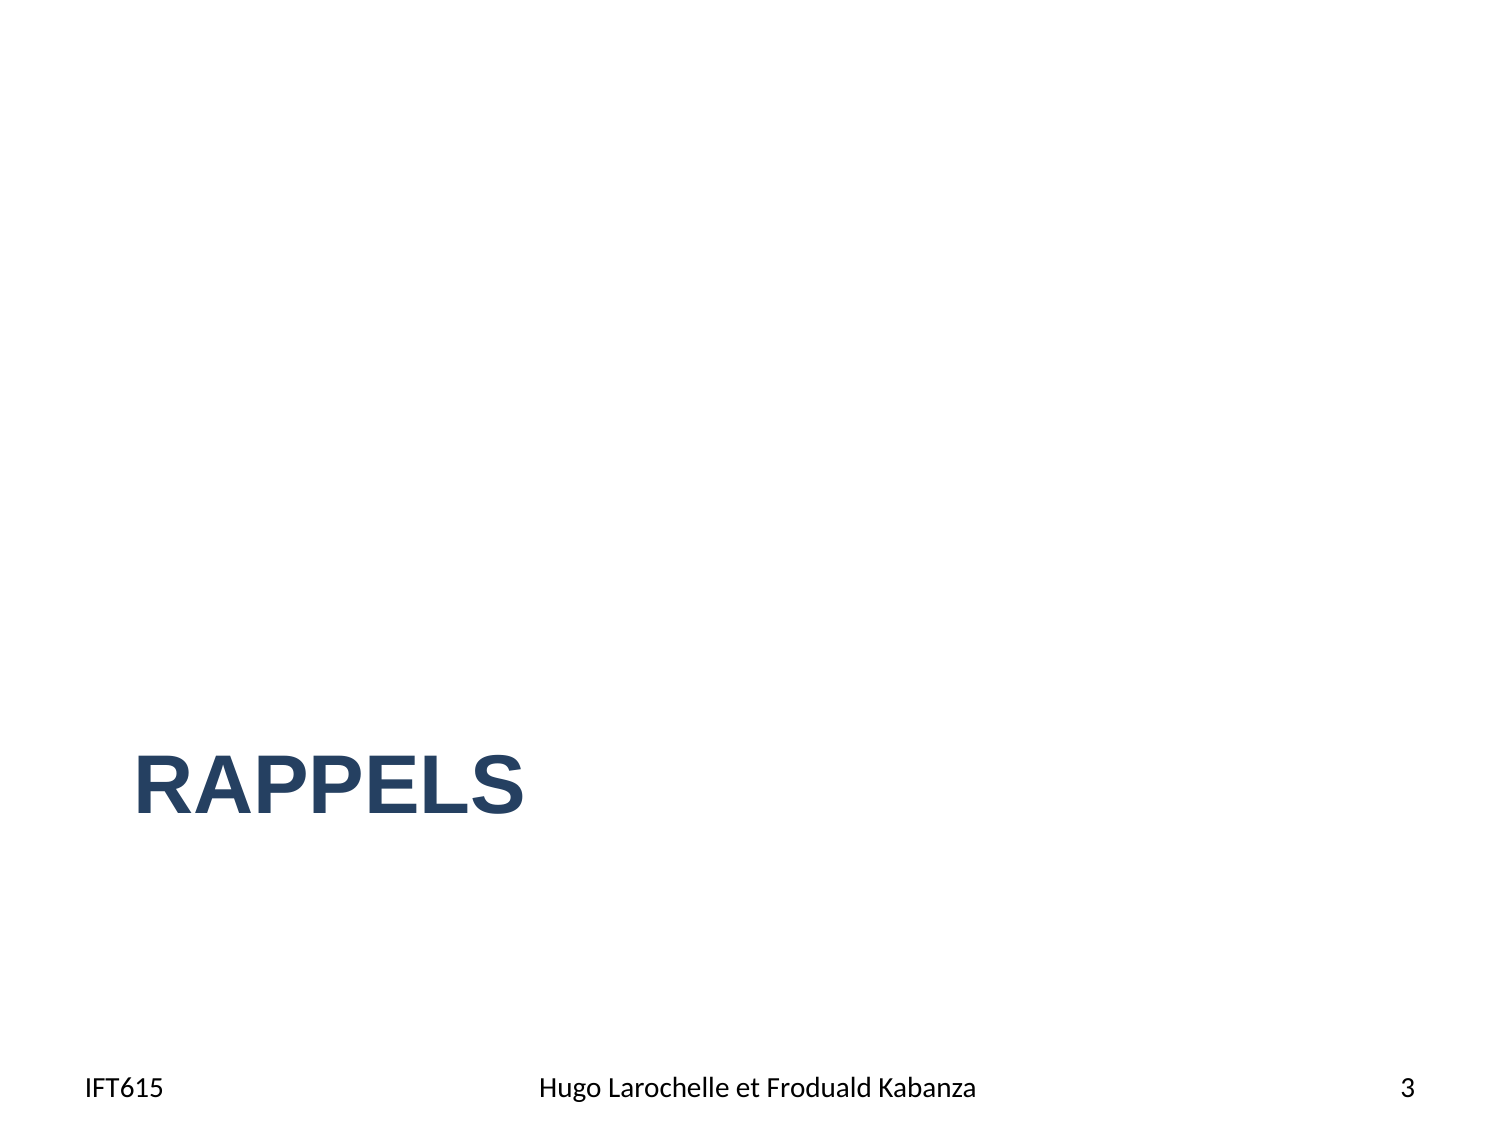

# rappels
IFT615
Hugo Larochelle et Froduald Kabanza
3